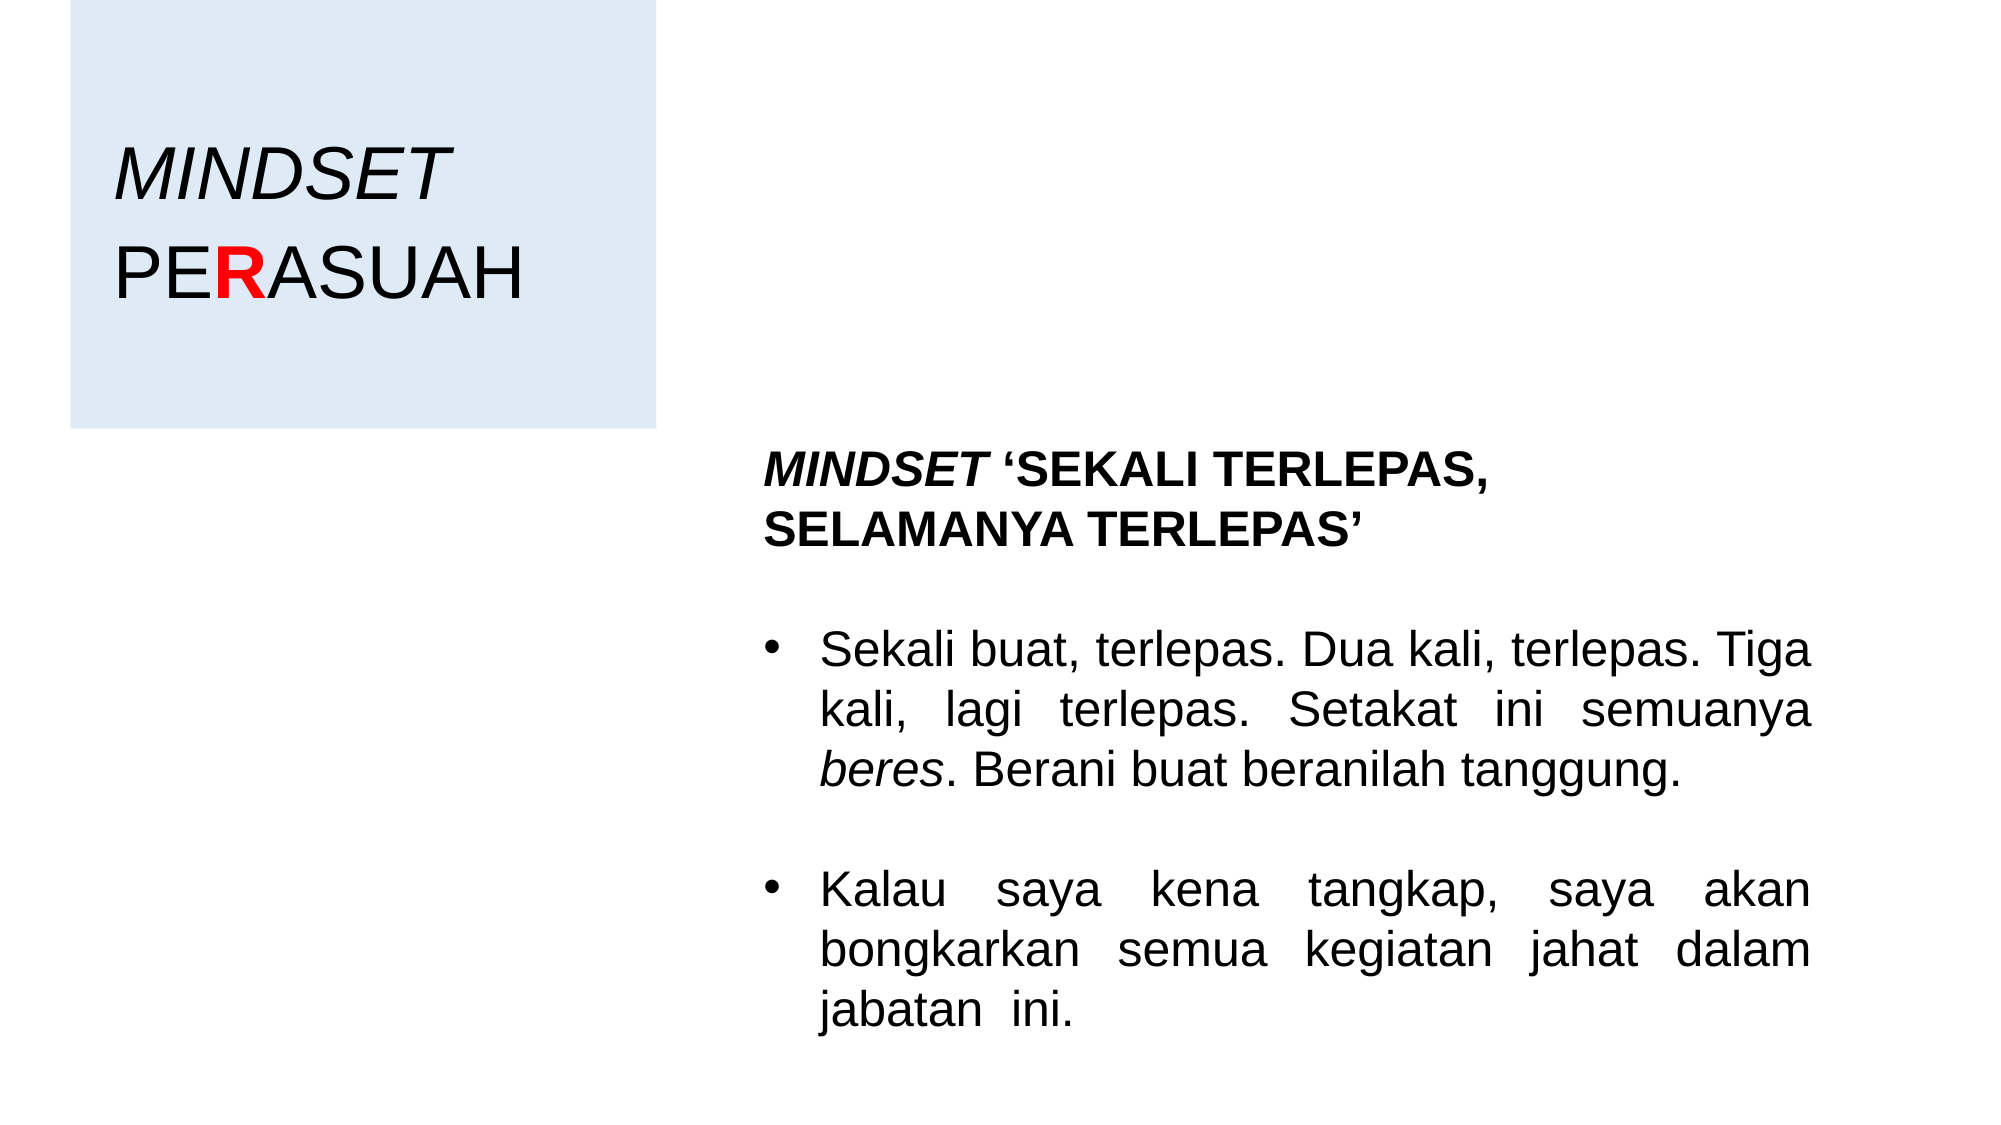

MINDSET
PERASUAH
MINDSET ‘SEKALI TERLEPAS, SELAMANYA TERLEPAS’

Sekali buat, terlepas. Dua kali, terlepas. Tiga kali, lagi terlepas. Setakat ini semuanya beres. Berani buat beranilah tanggung.

Kalau saya kena tangkap, saya akan bongkarkan semua kegiatan jahat dalam jabatan  ini.